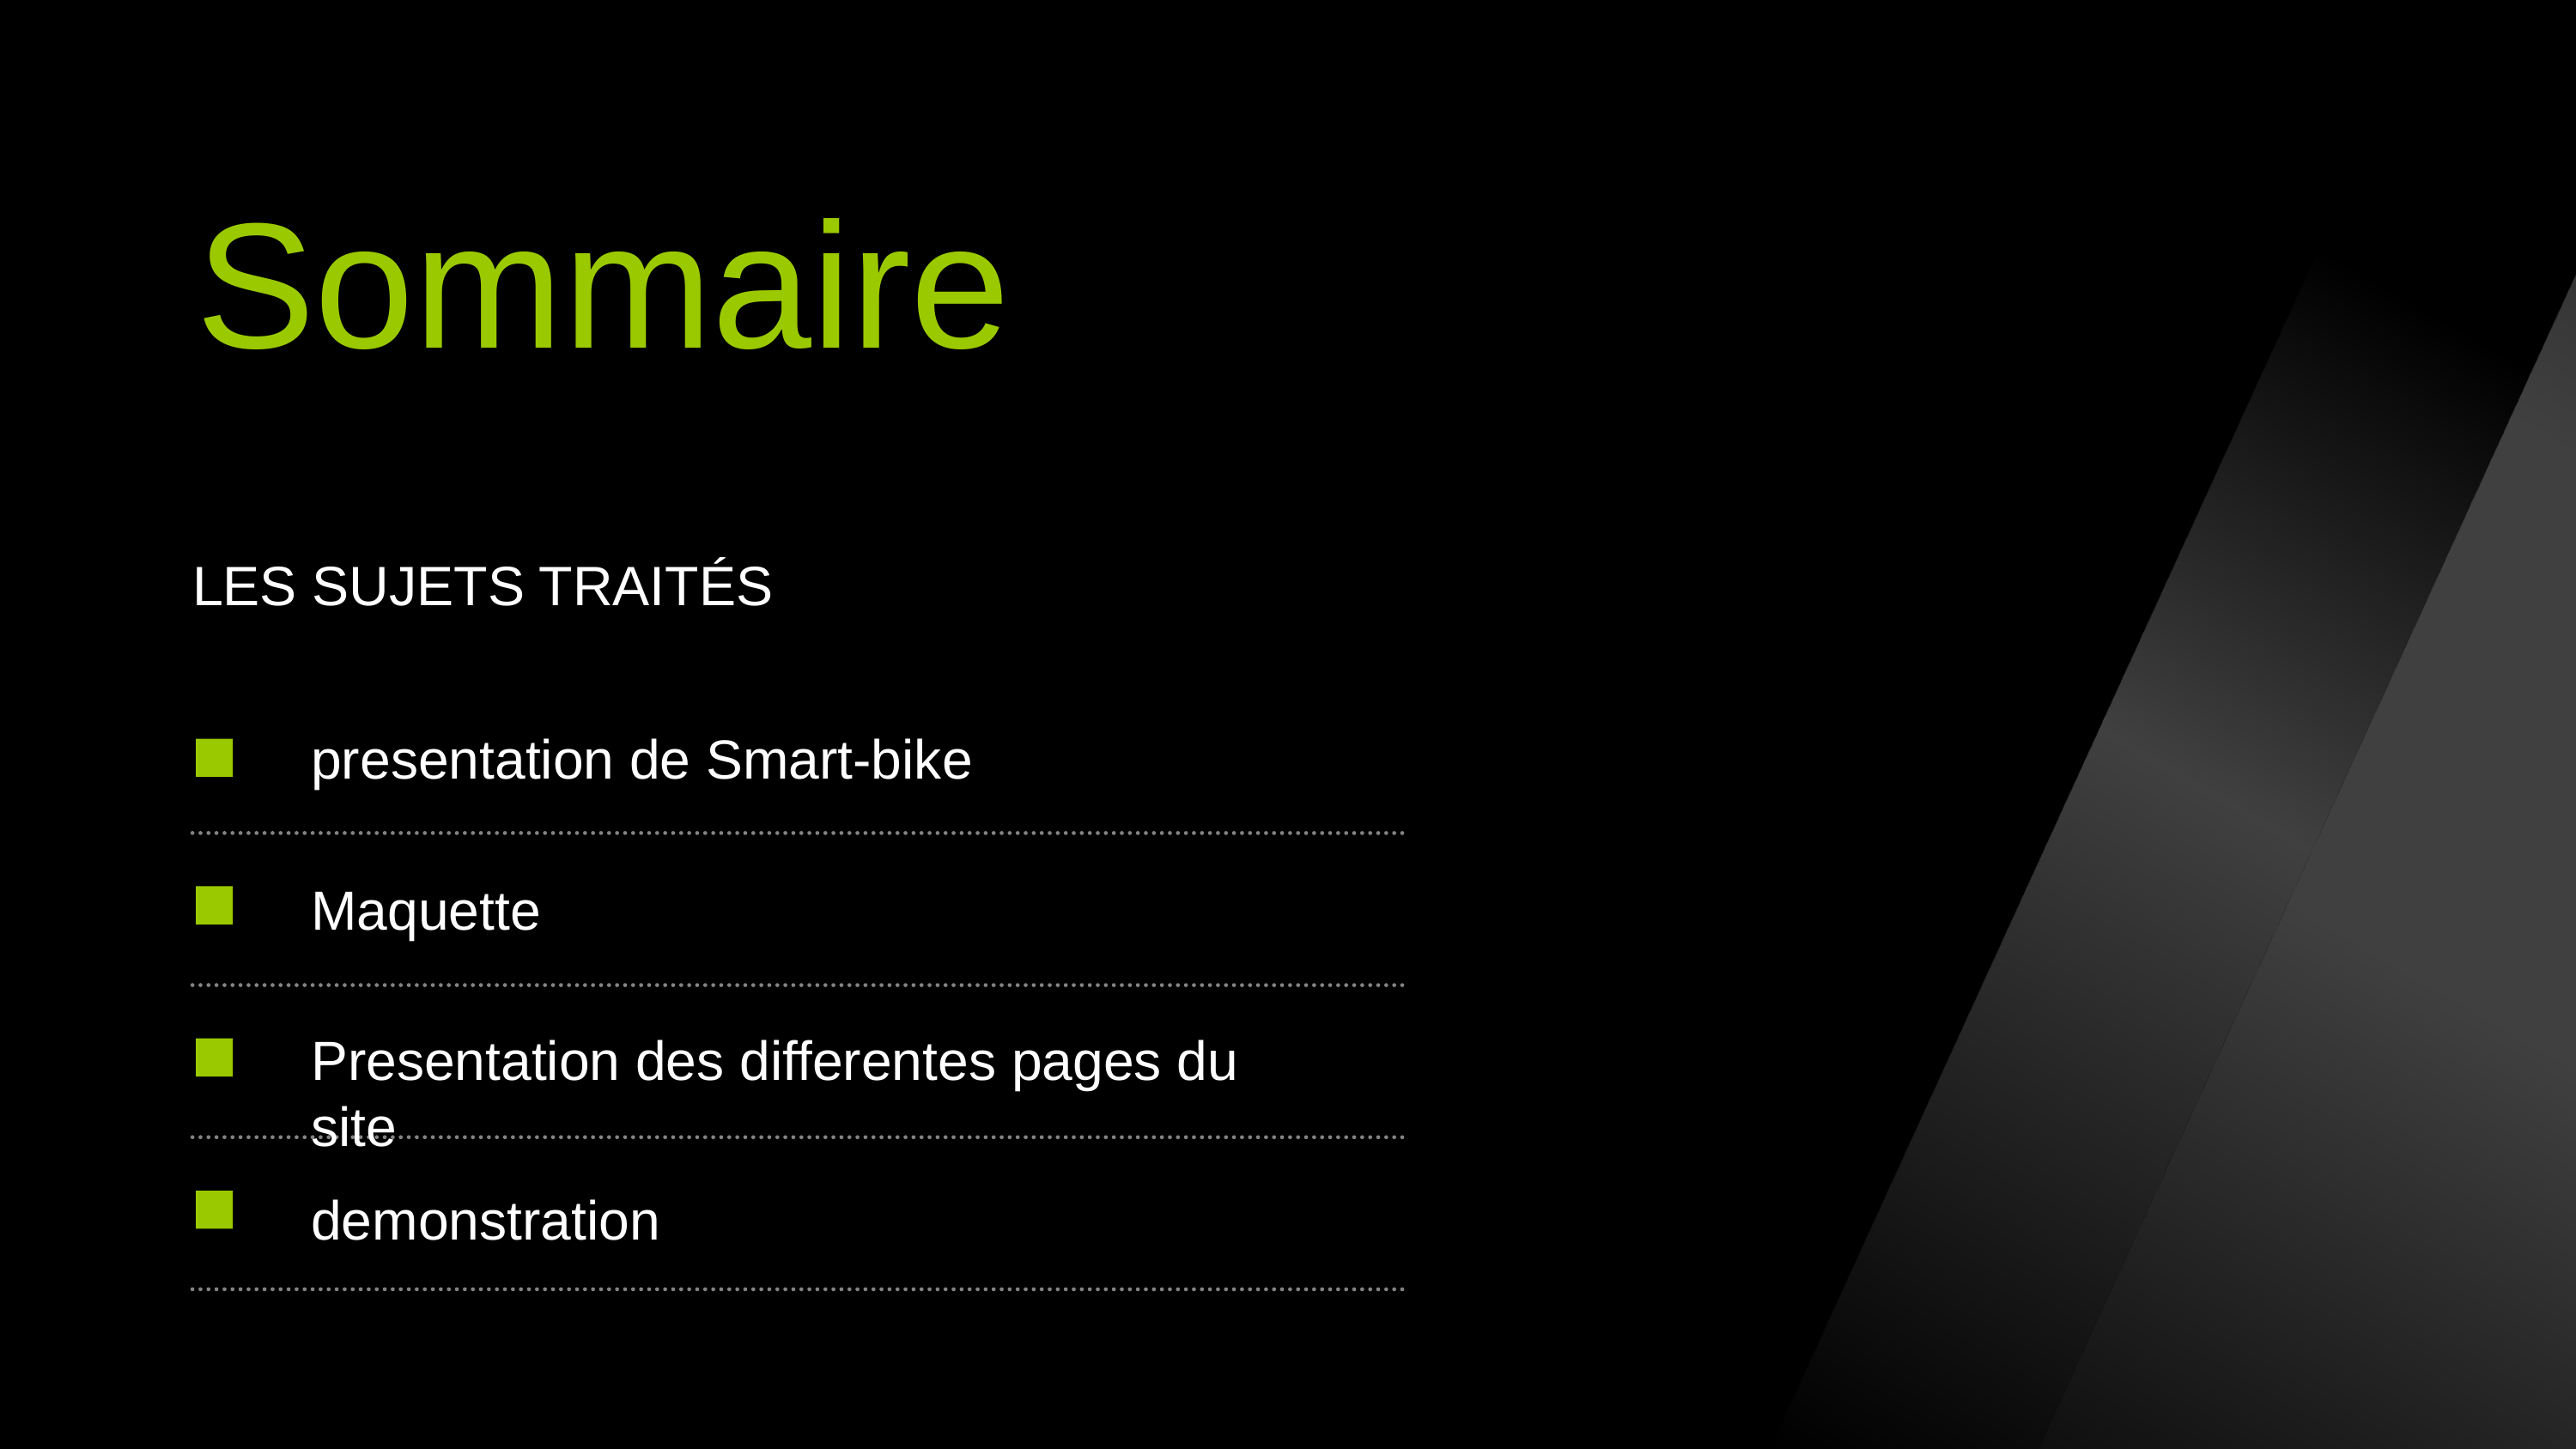

Sommaire
LES SUJETS TRAITÉS
presentation de Smart-bike

Maquette

Presentation des differentes pages du site

demonstration